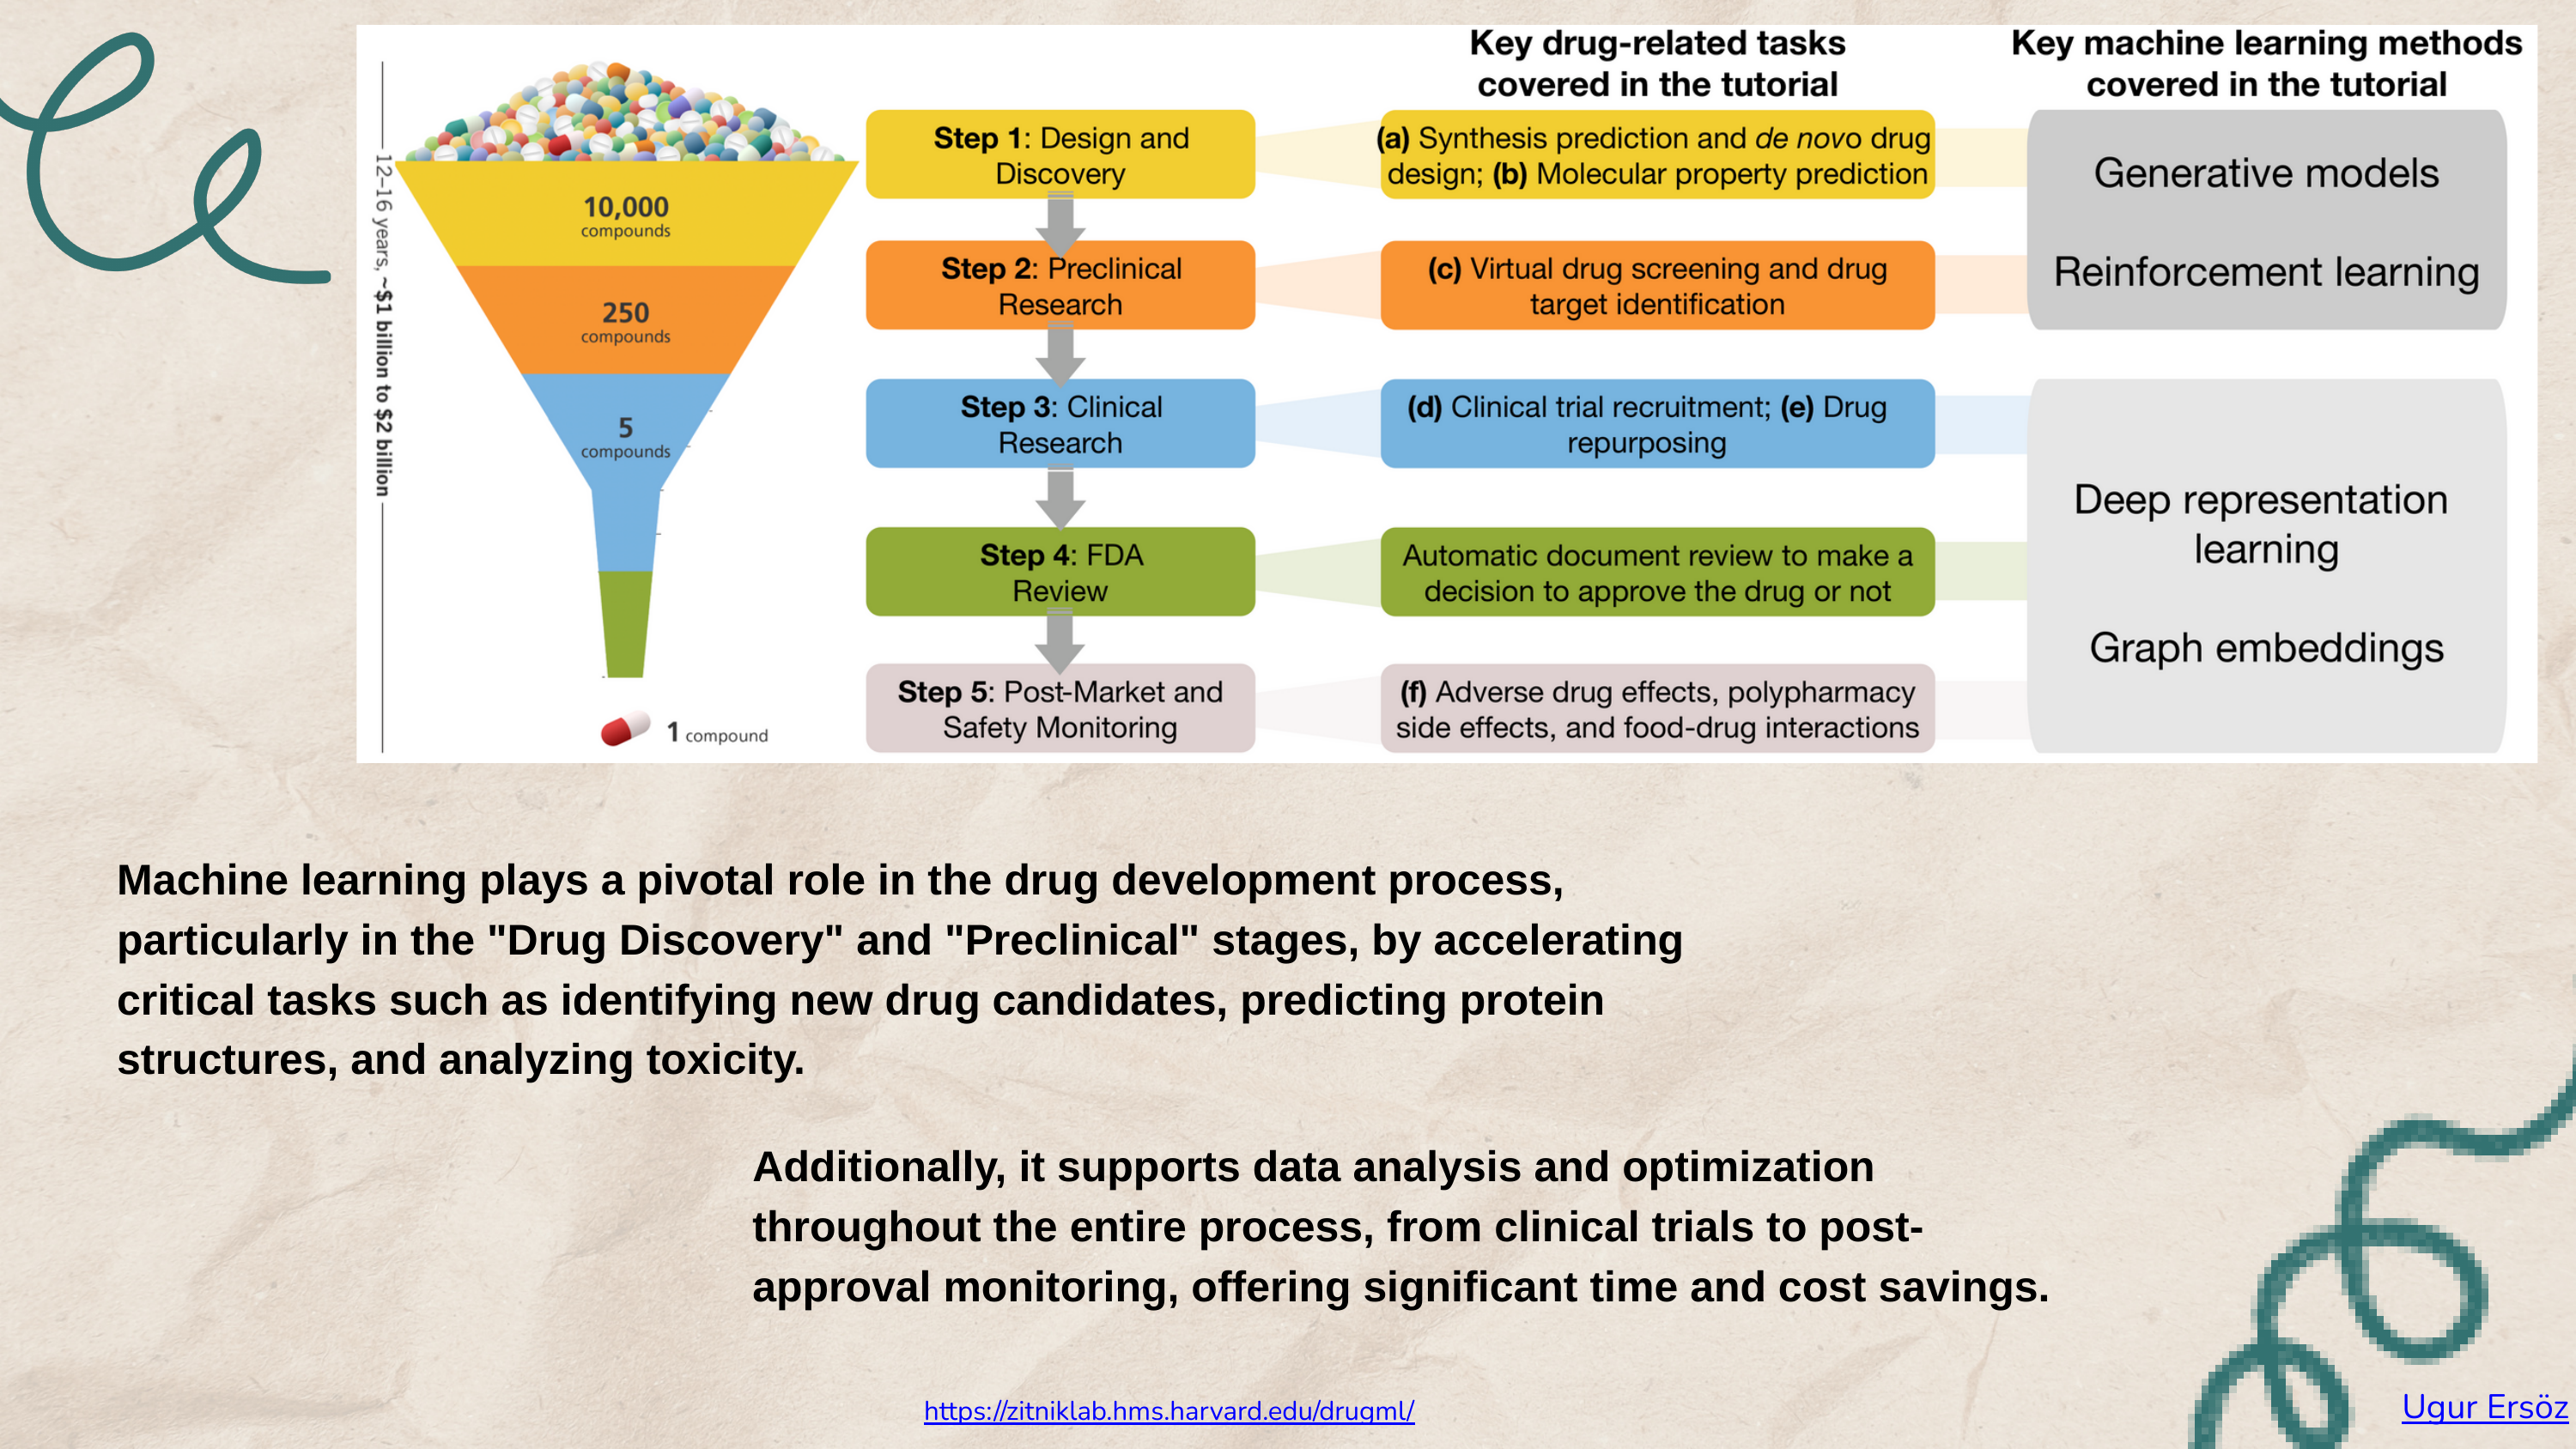

Machine learning plays a pivotal role in the drug development process, particularly in the "Drug Discovery" and "Preclinical" stages, by accelerating critical tasks such as identifying new drug candidates, predicting protein structures, and analyzing toxicity.

Additionally, it supports data analysis and optimization throughout the entire process, from clinical trials to post-approval monitoring, offering significant time and cost savings.
Ugur Ersöz
https://zitniklab.hms.harvard.edu/drugml/